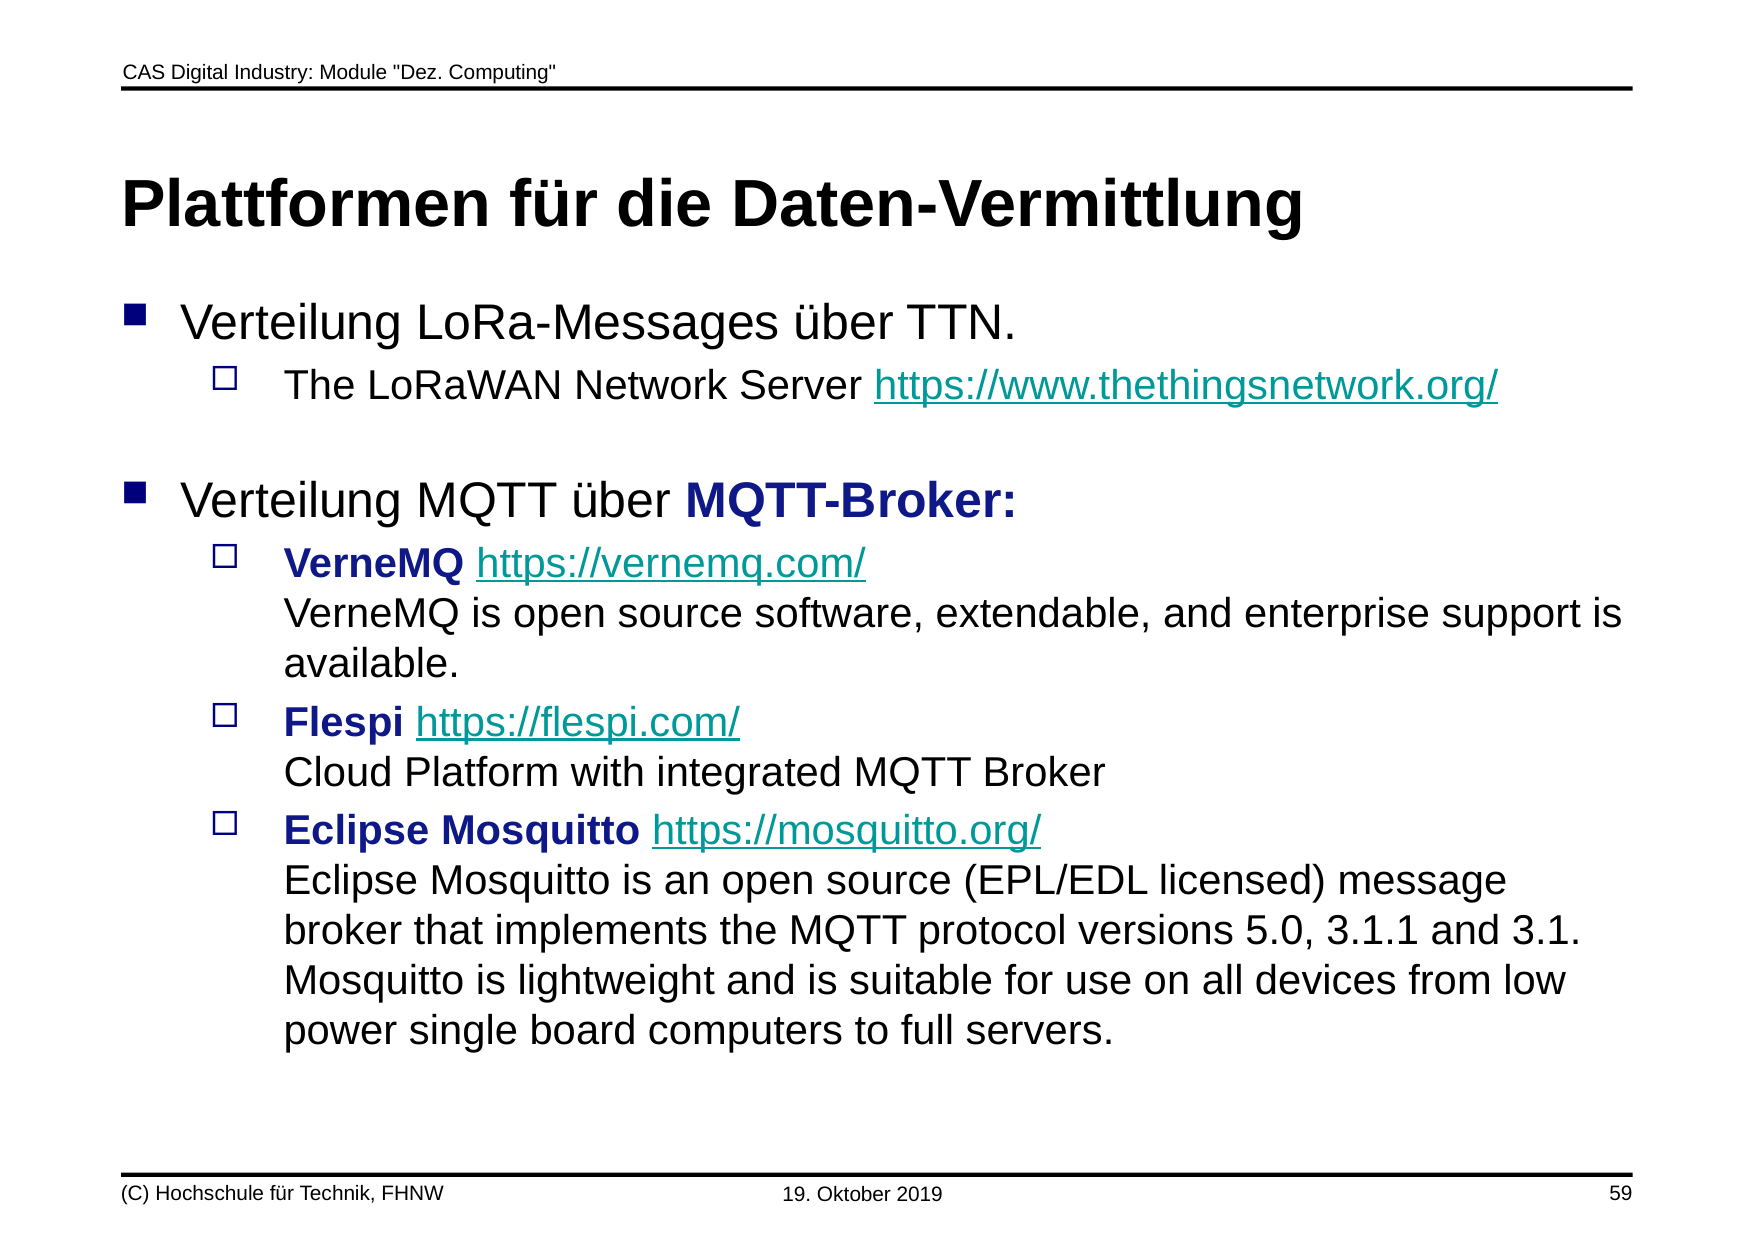

# Plattformen für die Daten-Vermittlung
Verteilung LoRa-Messages über TTN.
The LoRaWAN Network Server https://www.thethingsnetwork.org/
Verteilung MQTT über MQTT-Broker:
VerneMQ https://vernemq.com/
VerneMQ is open source software, extendable, and enterprise support is available.
Flespi https://flespi.com/
Cloud Platform with integrated MQTT Broker
Eclipse Mosquitto https://mosquitto.org/
Eclipse Mosquitto is an open source (EPL/EDL licensed) message broker that implements the MQTT protocol versions 5.0, 3.1.1 and 3.1. Mosquitto is lightweight and is suitable for use on all devices from low power single board computers to full servers.
(C) Hochschule für Technik, FHNW
19. Oktober 2019
59